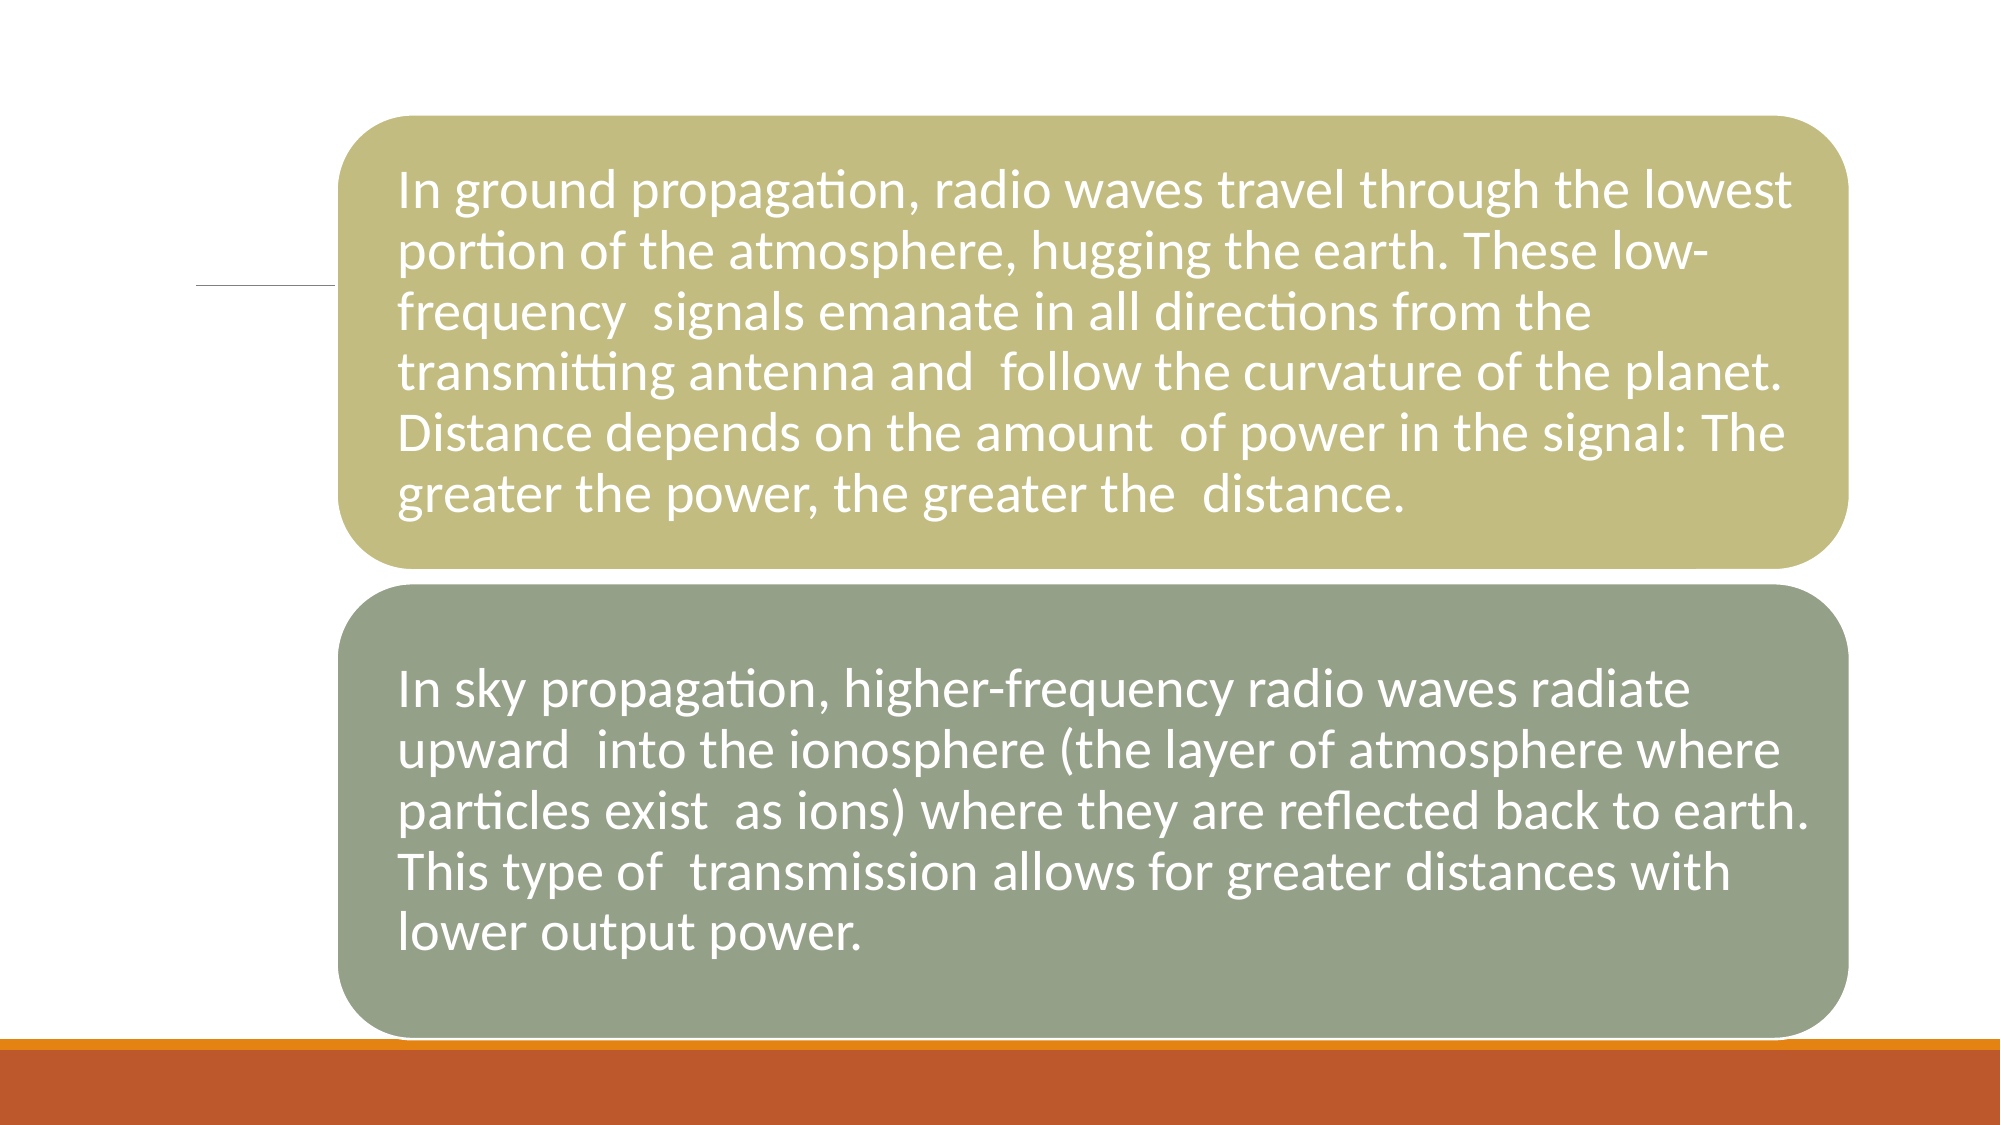

# Propagation Methods
In ground propagation, radio waves travel through the lowest  portion of the atmosphere, hugging the earth. These low-frequency  signals emanate in all directions from the transmitting antenna and  follow the curvature of the planet. Distance depends on the amount  of power in the signal: The greater the power, the greater the  distance.
In sky propagation, higher-frequency radio waves radiate upward  into the ionosphere (the layer of atmosphere where particles exist  as ions) where they are reflected back to earth. This type of  transmission allows for greater distances with lower output power.